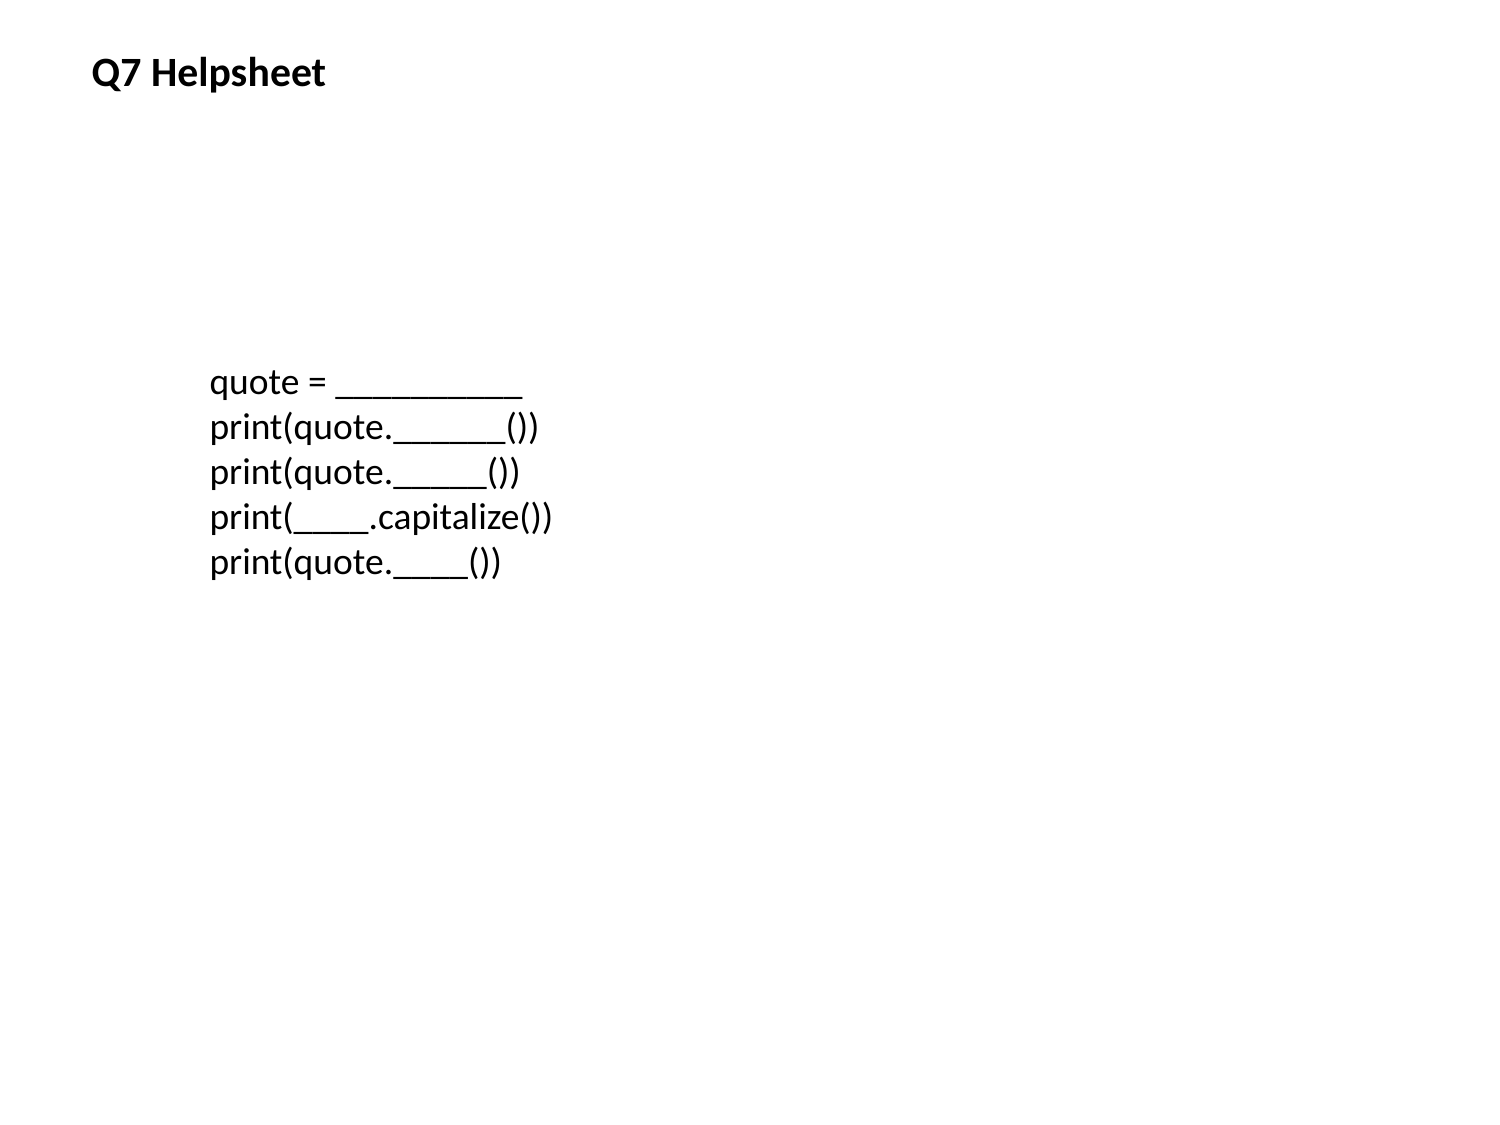

Q7 Helpsheet

quote = __________
print(quote.______())
print(quote._____())
print(____.capitalize())
print(quote.____())